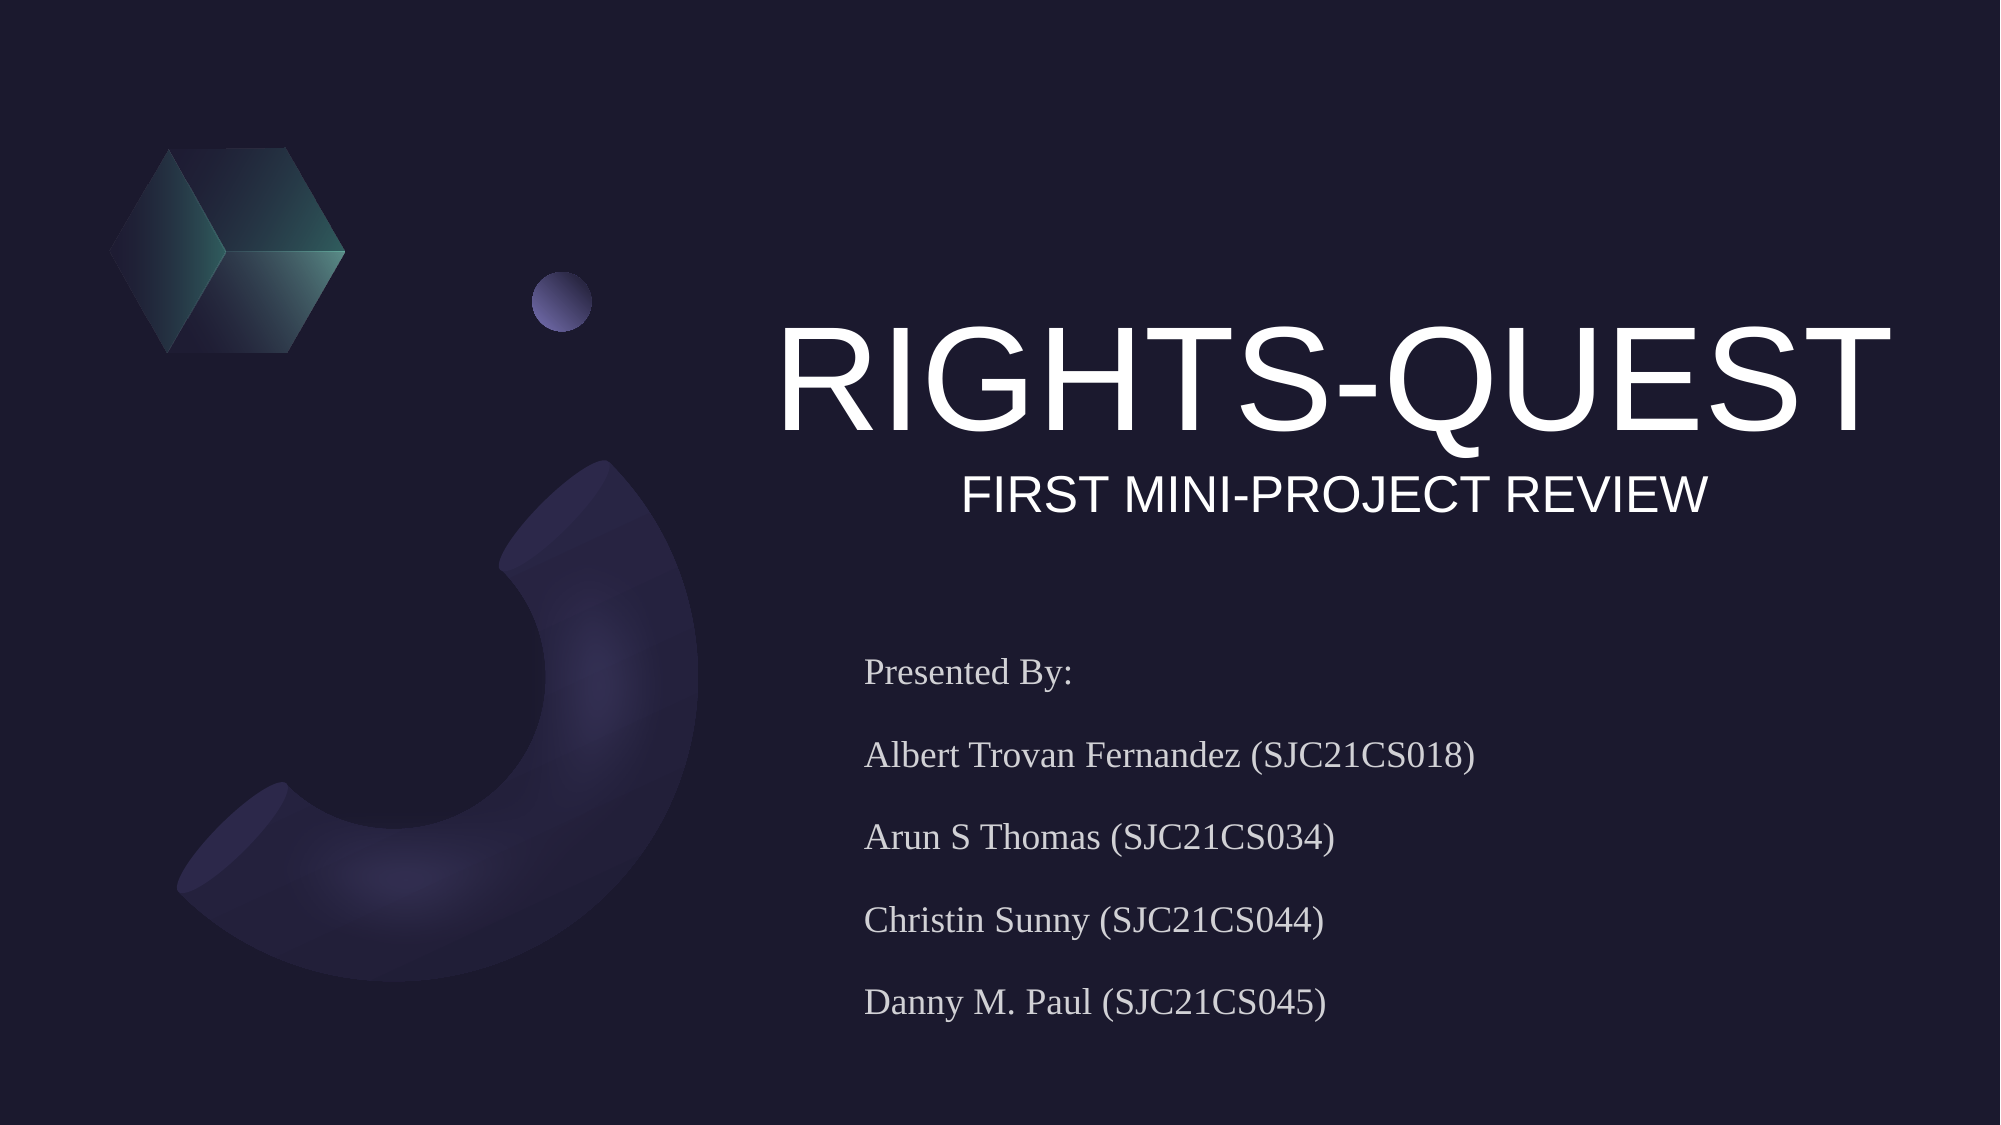

# RIGHTS-QUEST FIRST MINI-PROJECT REVIEW

Presented By:
Albert Trovan Fernandez (SJC21CS018)
Arun S Thomas (SJC21CS034)
Christin Sunny (SJC21CS044)
Danny M. Paul (SJC21CS045)